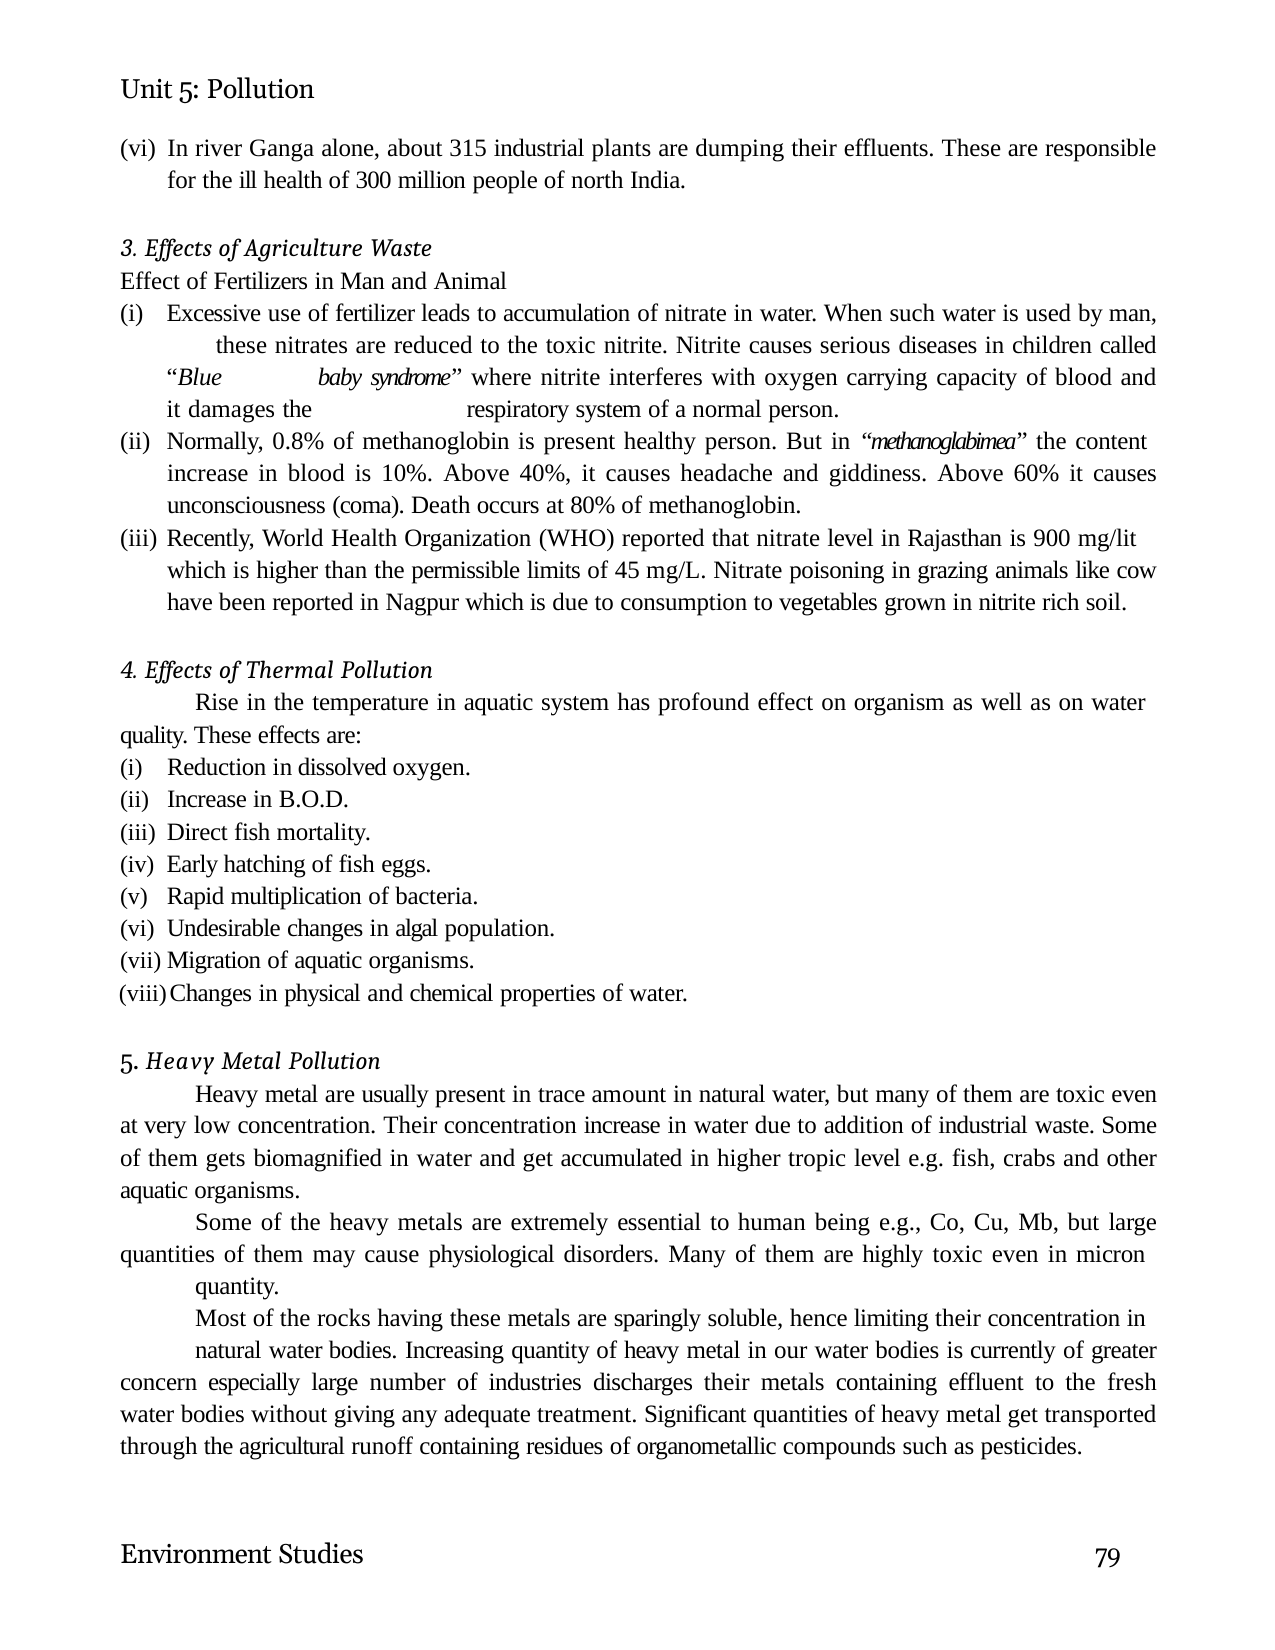

Unit 5: Pollution
(vi) In river Ganga alone, about 315 industrial plants are dumping their effluents. These are responsible for the ill health of 300 million people of north India.

Effects of Agriculture Waste
Effect of Fertilizers in Man and Animal
Excessive use of fertilizer leads to accumulation of nitrate in water. When such water is used by man, 	these nitrates are reduced to the toxic nitrite. Nitrite causes serious diseases in children called “Blue 	baby syndrome” where nitrite interferes with oxygen carrying capacity of blood and it damages the 	respiratory system of a normal person.
Normally, 0.8% of methanoglobin is present healthy person. But in “methanoglabimea” the content
increase in blood is 10%. Above 40%, it causes headache and giddiness. Above 60% it causes unconsciousness (coma). Death occurs at 80% of methanoglobin.
Recently, World Health Organization (WHO) reported that nitrate level in Rajasthan is 900 mg/lit
which is higher than the permissible limits of 45 mg/L. Nitrate poisoning in grazing animals like cow have been reported in Nagpur which is due to consumption to vegetables grown in nitrite rich soil.

Effects of Thermal Pollution
Rise in the temperature in aquatic system has profound effect on organism as well as on water quality. These effects are:
Reduction in dissolved oxygen.
Increase in B.O.D.
Direct fish mortality.
Early hatching of fish eggs.
Rapid multiplication of bacteria.
Undesirable changes in algal population.
Migration of aquatic organisms.
Changes in physical and chemical properties of water.

5. Heavy Metal Pollution
Heavy metal are usually present in trace amount in natural water, but many of them are toxic even at very low concentration. Their concentration increase in water due to addition of industrial waste. Some of them gets biomagnified in water and get accumulated in higher tropic level e.g. fish, crabs and other aquatic organisms.
Some of the heavy metals are extremely essential to human being e.g., Co, Cu, Mb, but large quantities of them may cause physiological disorders. Many of them are highly toxic even in micron
quantity.
Most of the rocks having these metals are sparingly soluble, hence limiting their concentration in
natural water bodies. Increasing quantity of heavy metal in our water bodies is currently of greater concern especially large number of industries discharges their metals containing effluent to the fresh water bodies without giving any adequate treatment. Significant quantities of heavy metal get transported through the agricultural runoff containing residues of organometallic compounds such as pesticides.
Environment Studies
79